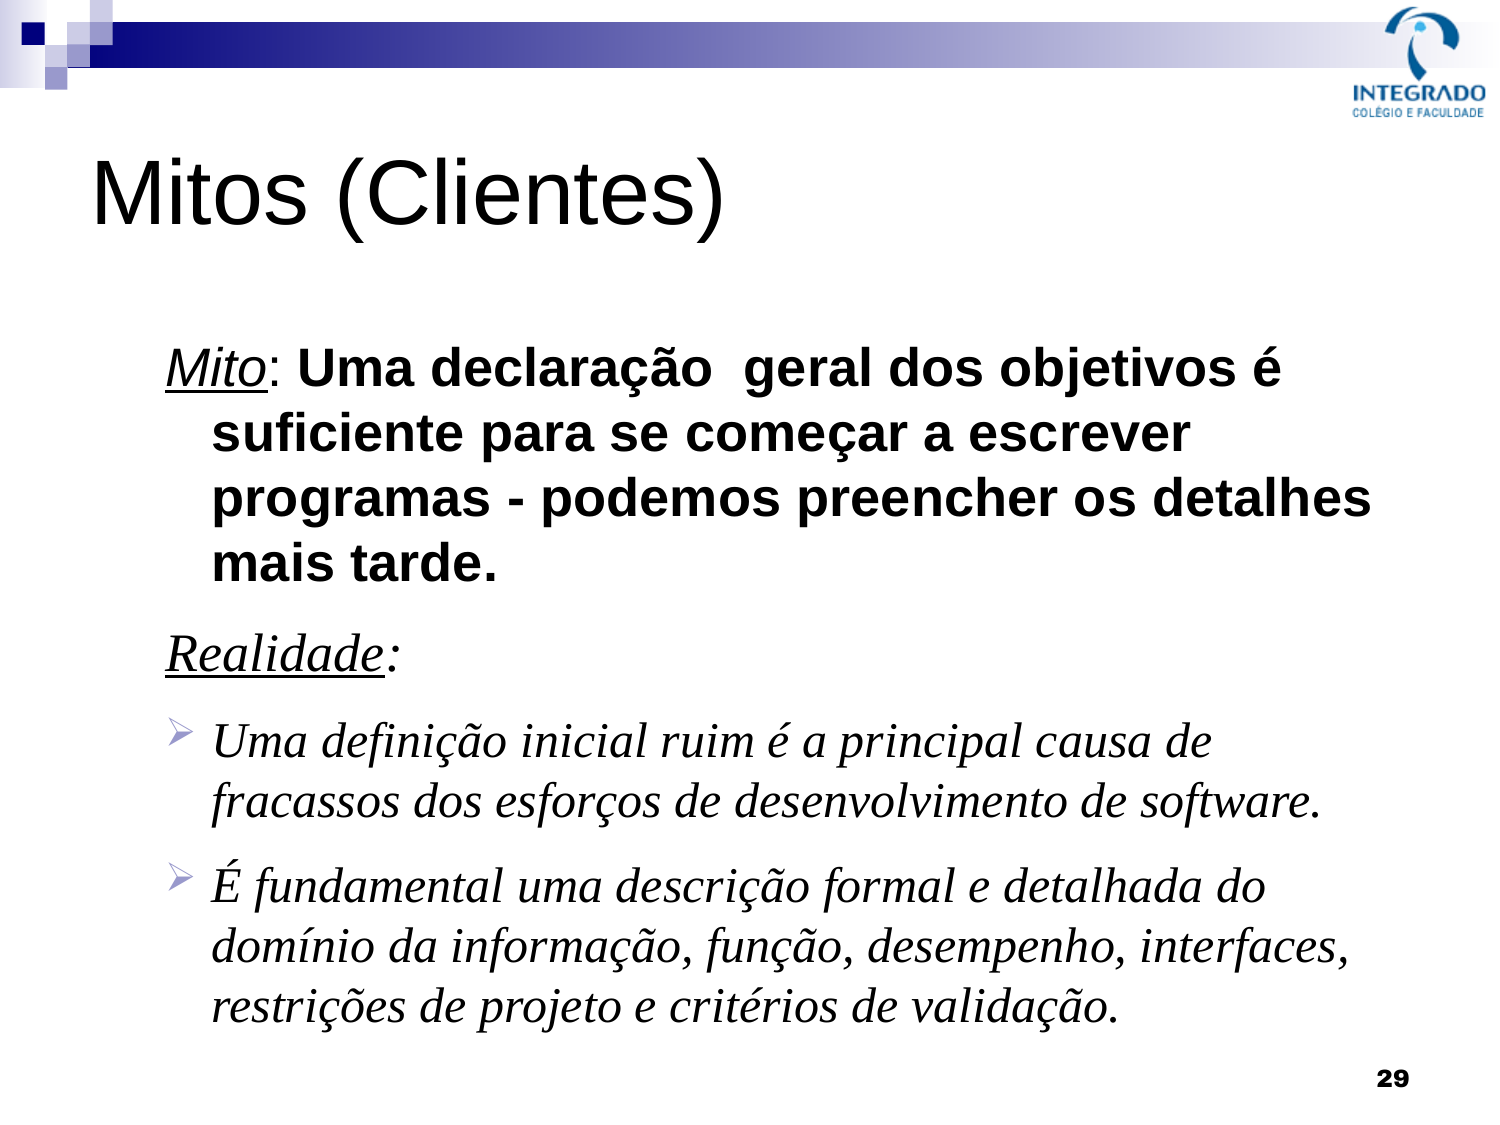

# Mitos (Clientes)
Mito: Uma declaração  geral dos objetivos é suficiente para se começar a escrever programas - podemos preencher os detalhes mais tarde.
Realidade:
Uma definição inicial ruim é a principal causa de fracassos dos esforços de desenvolvimento de software.
É fundamental uma descrição formal e detalhada do domínio da informação, função, desempenho, interfaces, restrições de projeto e critérios de validação.

29